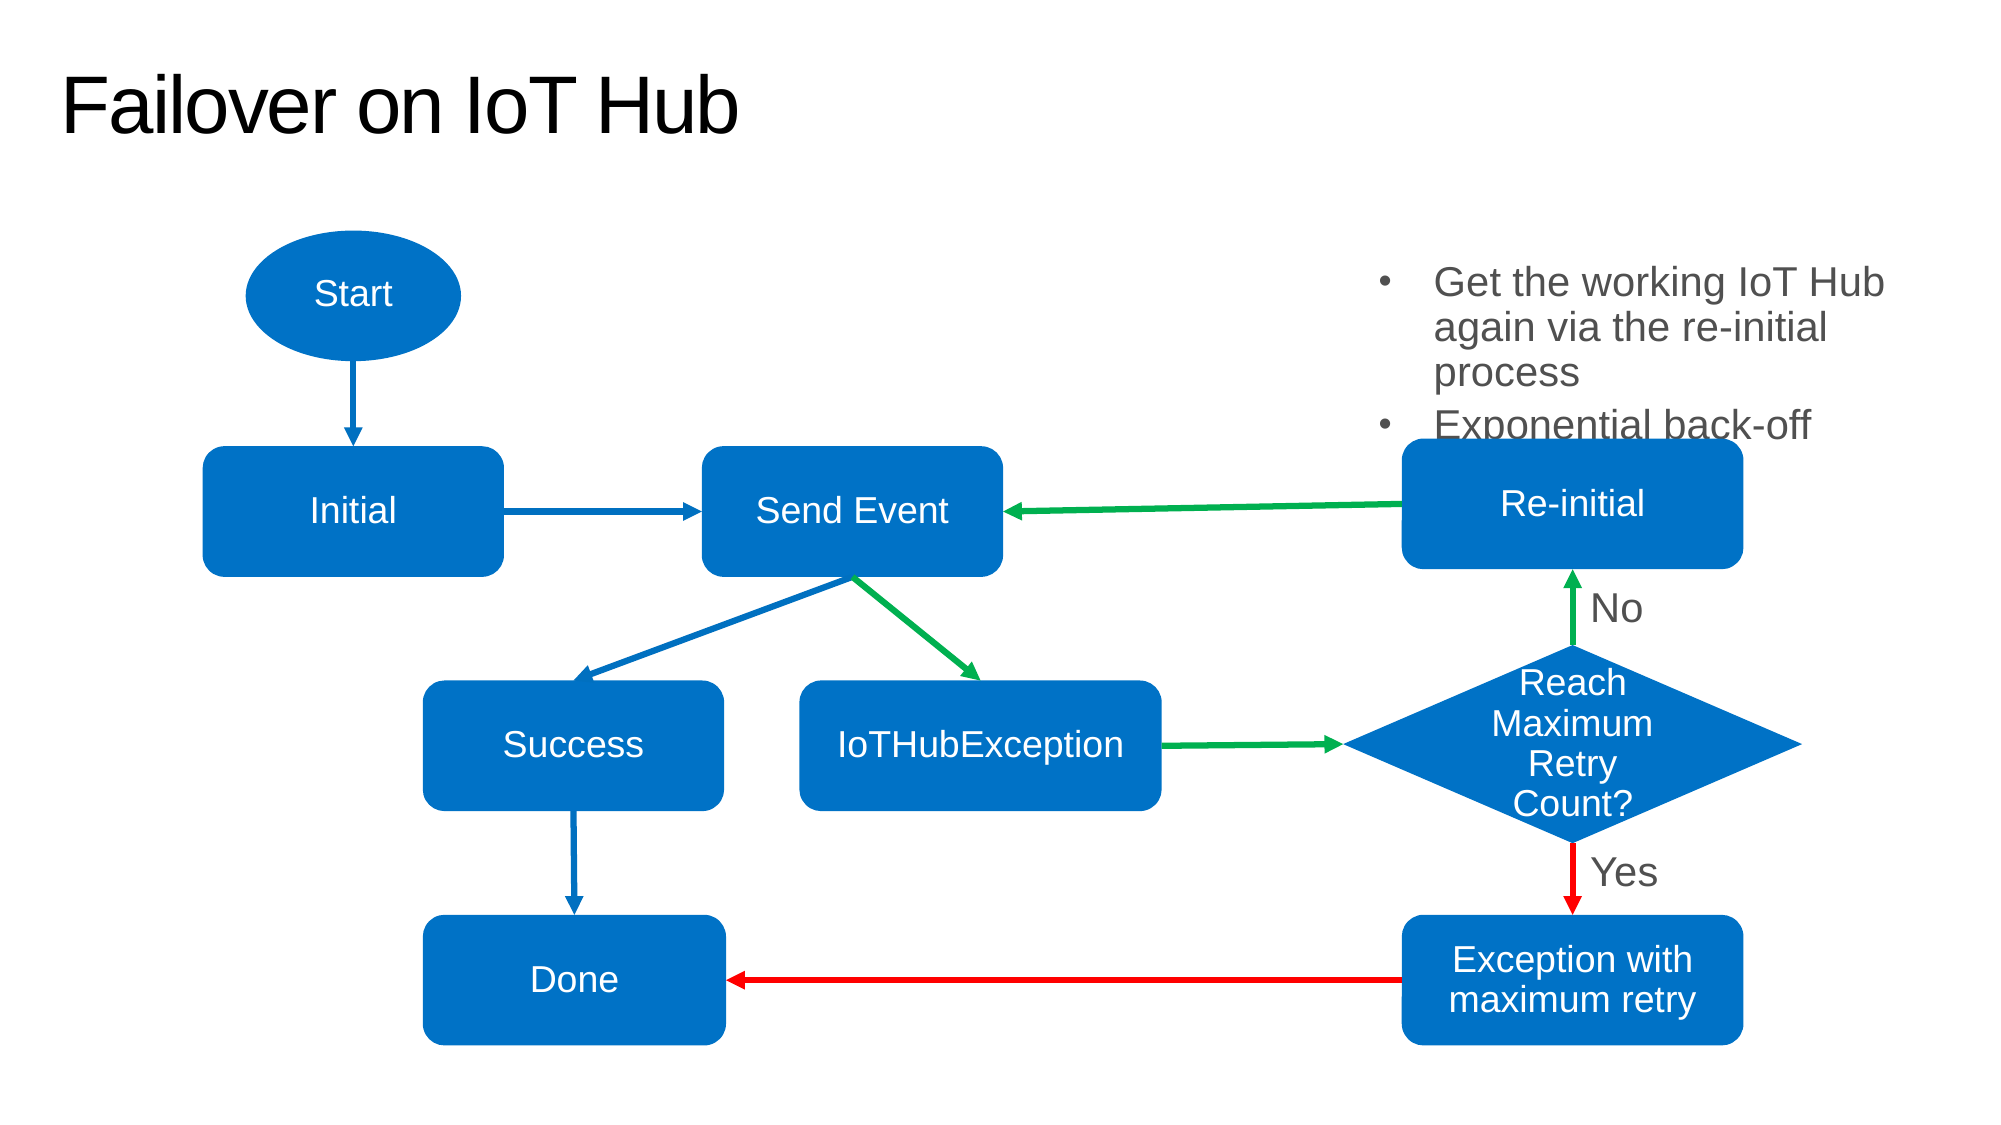

# Failover on IoT Hub
Start
Get the working IoT Hub again via the re-initial process
Exponential back-off

Re-initial
Initial
Send Event
No
Reach Maximum Retry Count?
Success
IoTHubException
Yes
Exception with maximum retry
Done